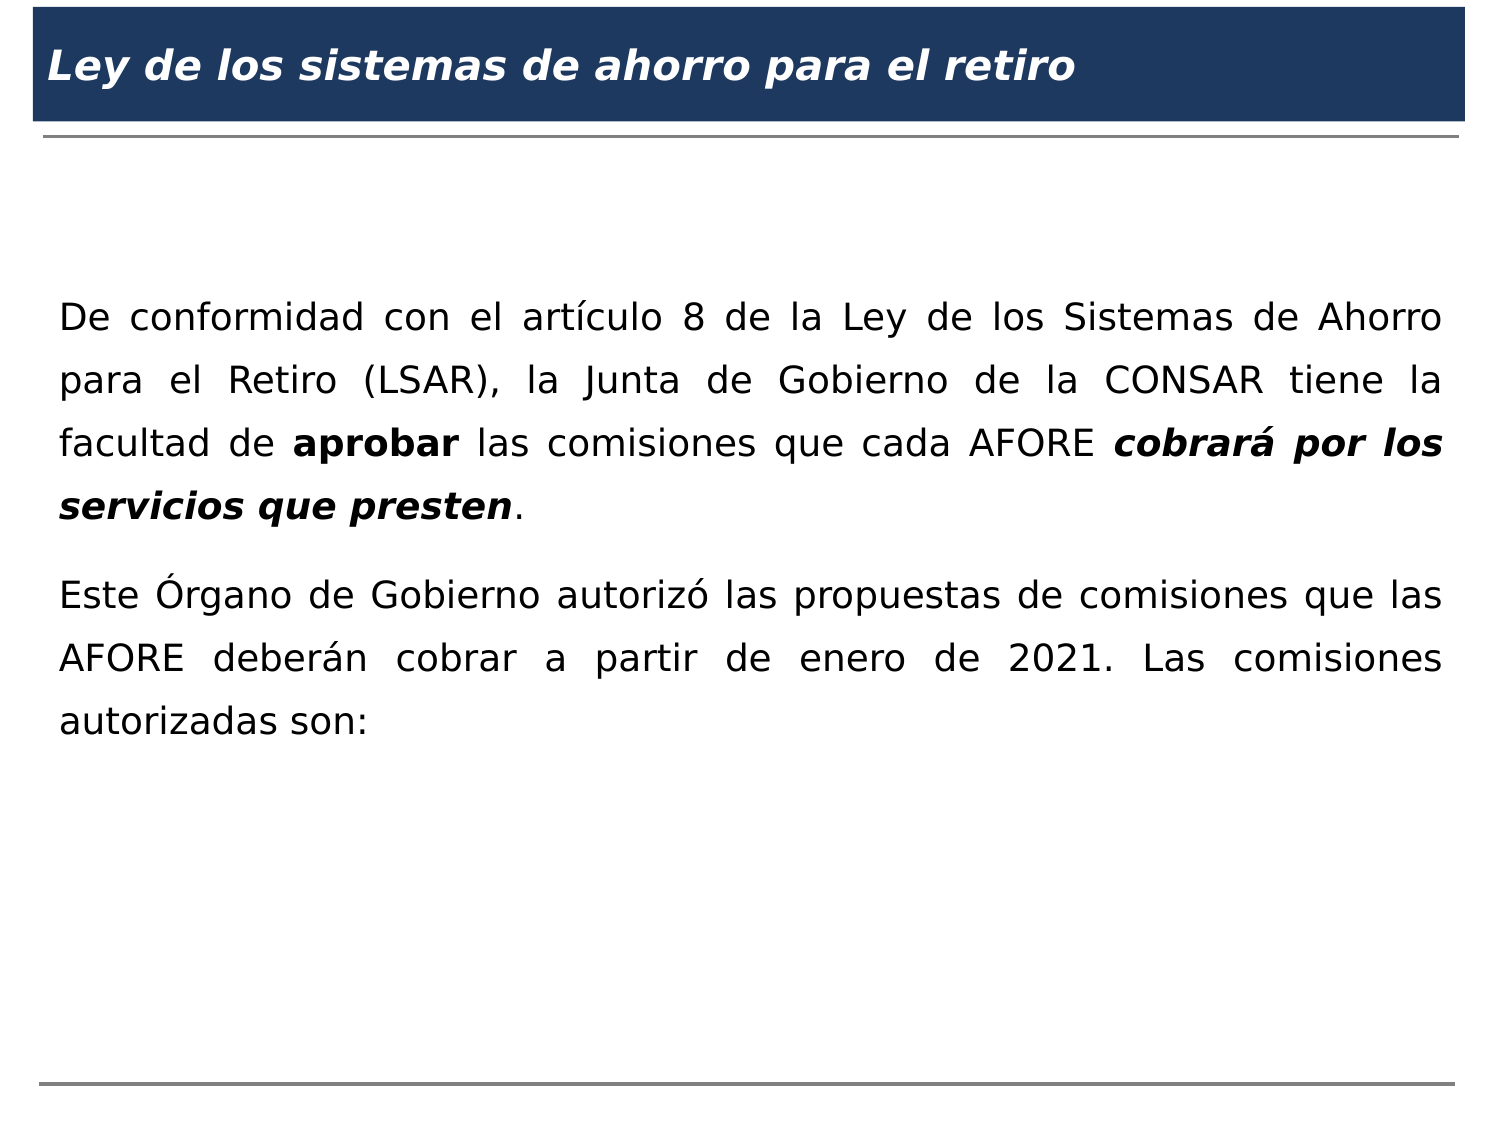

Ley de los sistemas de ahorro para el retiro
De conformidad con el artículo 8 de la Ley de los Sistemas de Ahorro para el Retiro (LSAR), la Junta de Gobierno de la CONSAR tiene la facultad de aprobar las comisiones que cada AFORE cobrará por los servicios que presten.
Este Órgano de Gobierno autorizó las propuestas de comisiones que las AFORE deberán cobrar a partir de enero de 2021. Las comisiones autorizadas son: